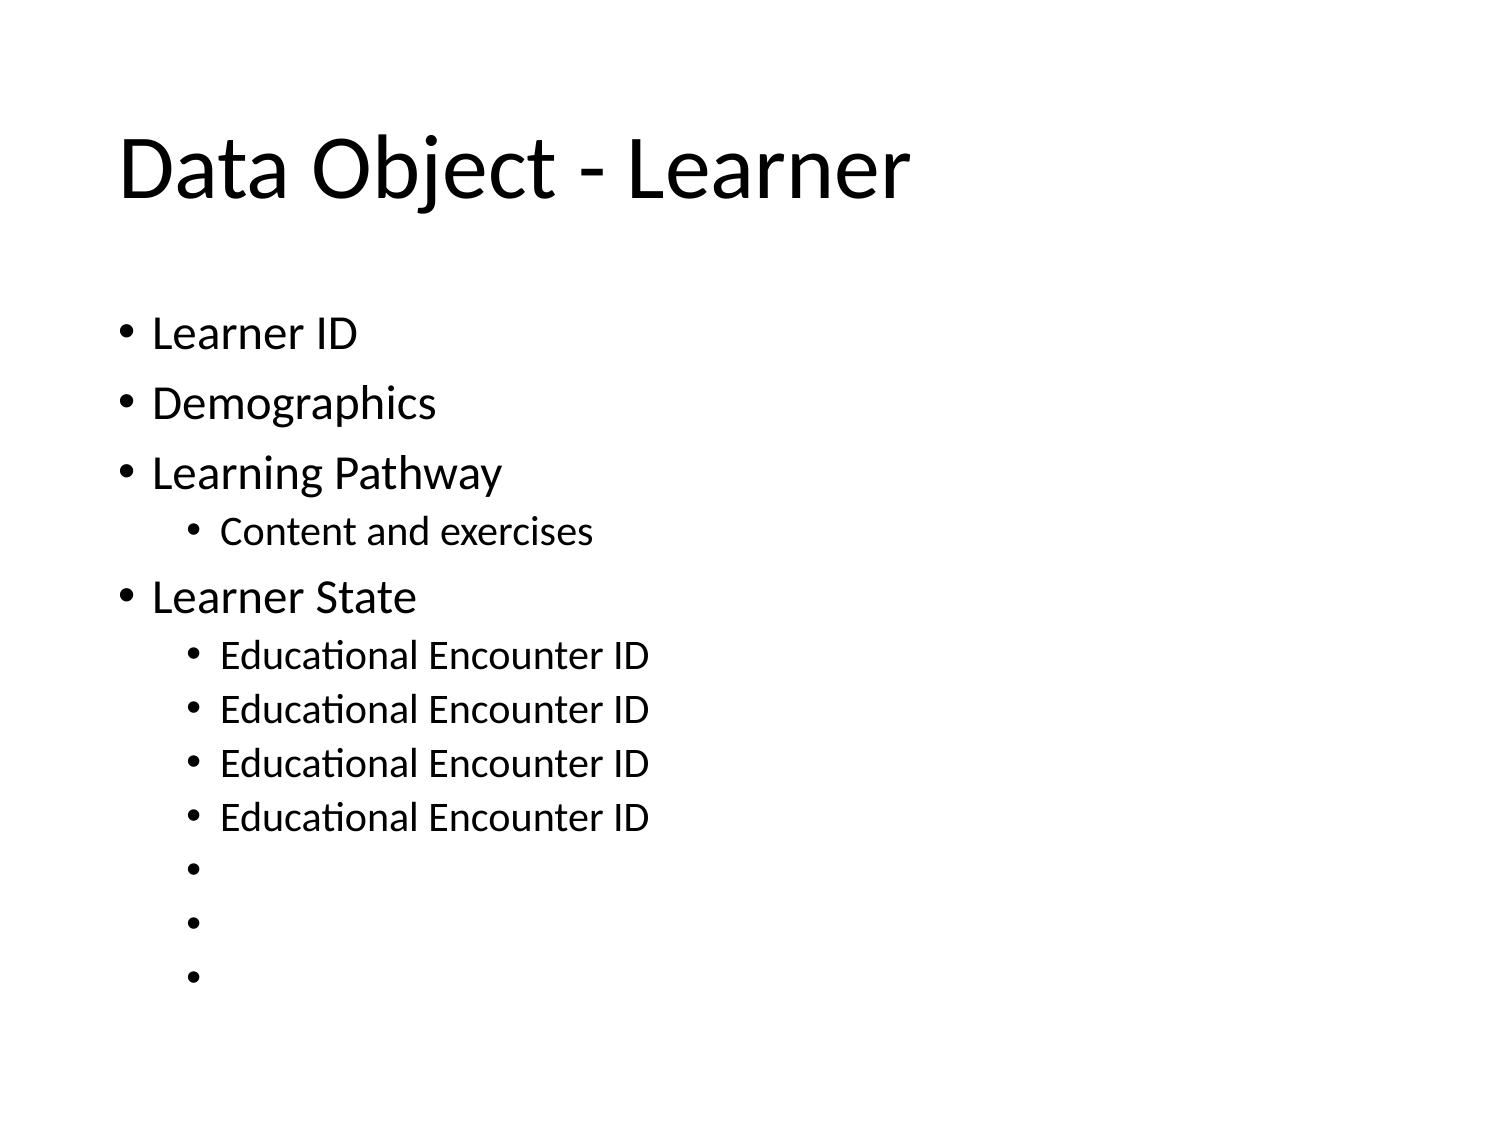

# Data Object - Learner
Learner ID
Demographics
Learning Pathway
Content and exercises
Learner State
Educational Encounter ID
Educational Encounter ID
Educational Encounter ID
Educational Encounter ID